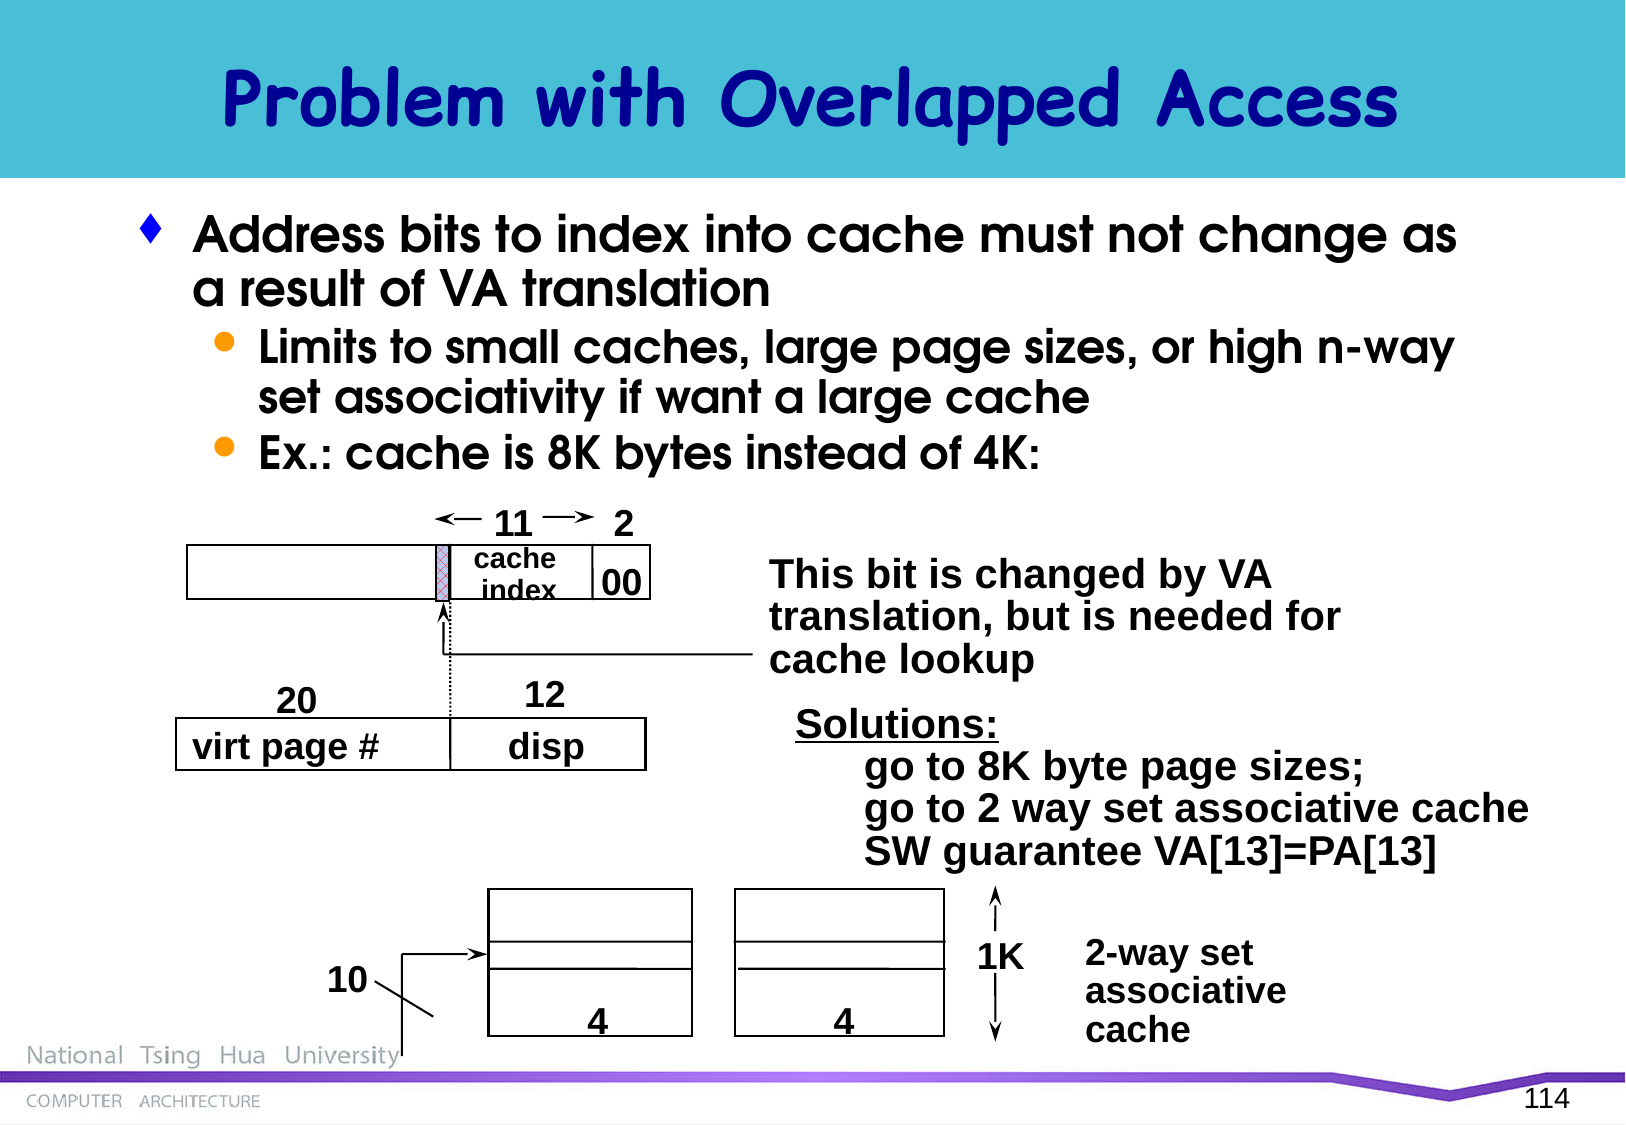

# Problem with Overlapped Access
Address bits to index into cache must not change as a result of VA translation
Limits to small caches, large page sizes, or high n-way set associativity if want a large cache
Ex.: cache is 8K bytes instead of 4K:
11
2

cache
index

This bit is changed by VA translation, but is needed for cache lookup
00

12
20
Solutions:
      go to 8K byte page sizes;
      go to 2 way set associative cache
      SW guarantee VA[13]=PA[13]

virt page #
disp

2-way set
associative
cache
1K

10

4
4
114